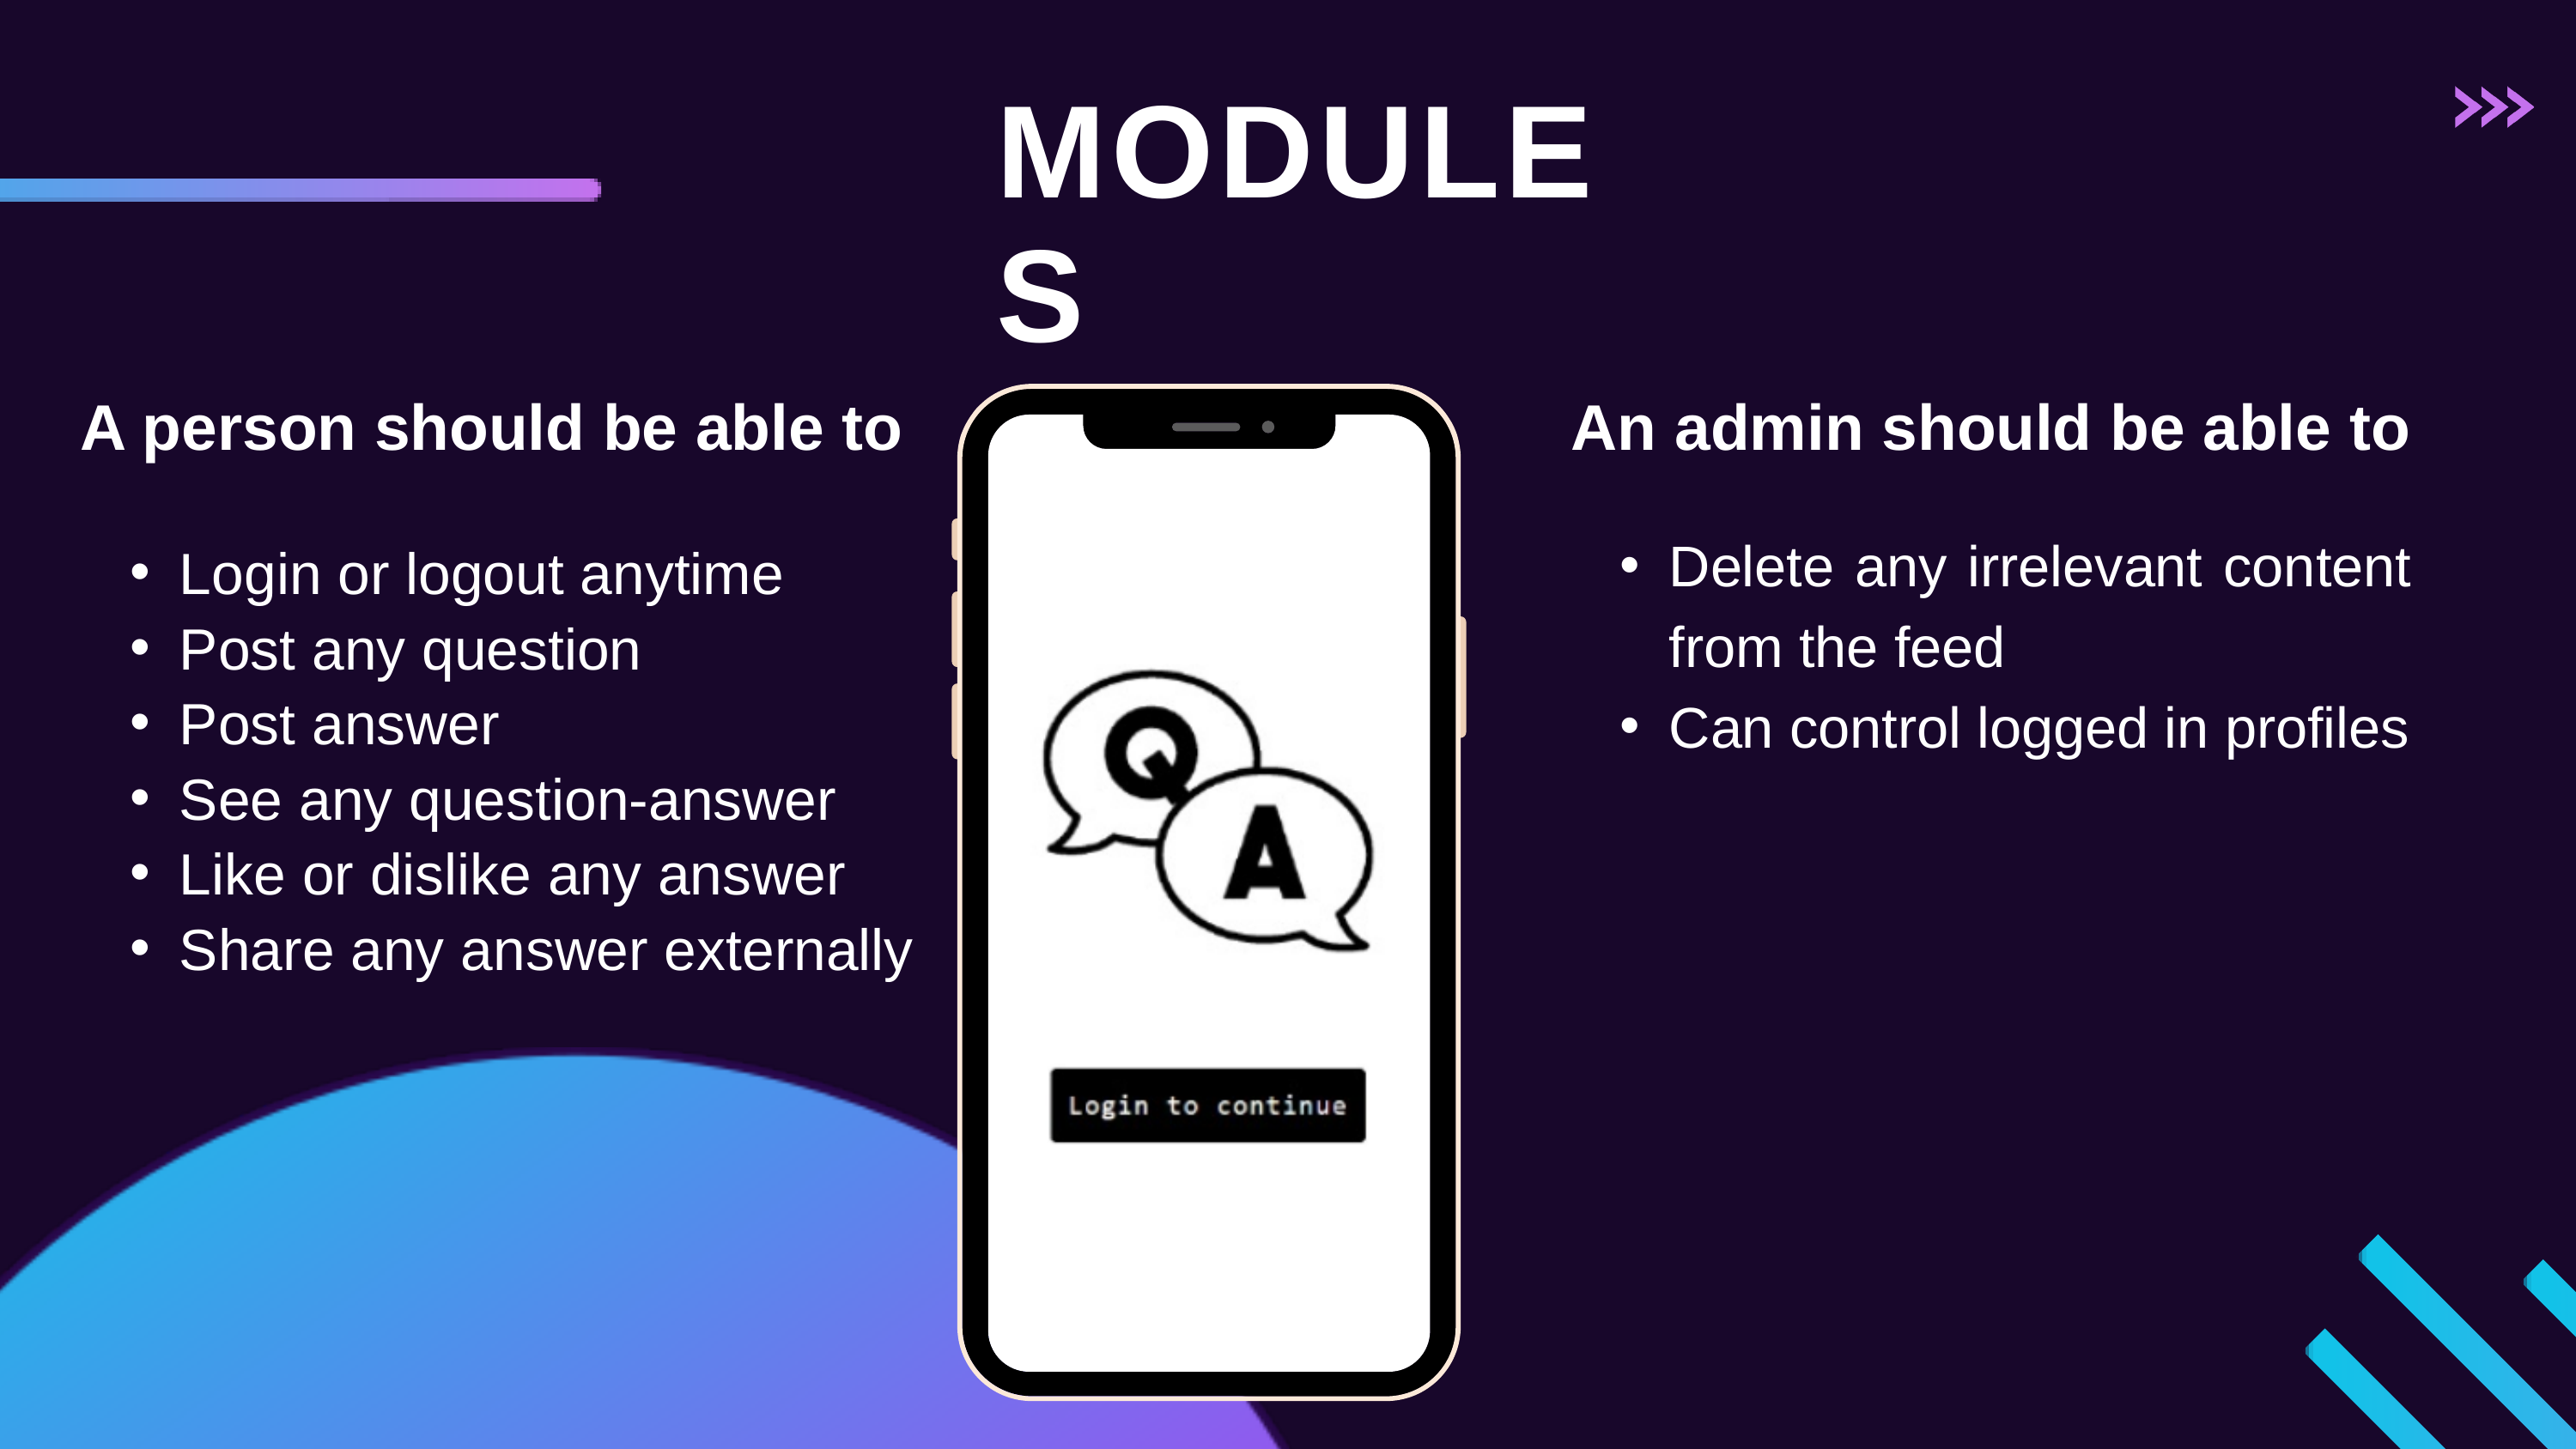

MODULES

A person should be able to
An admin should be able to

Delete any irrelevant content from the feed
Can control logged in profiles

Login or logout anytime
Post any question
Post answer
See any question-answer
Like or dislike any answer
Share any answer externally